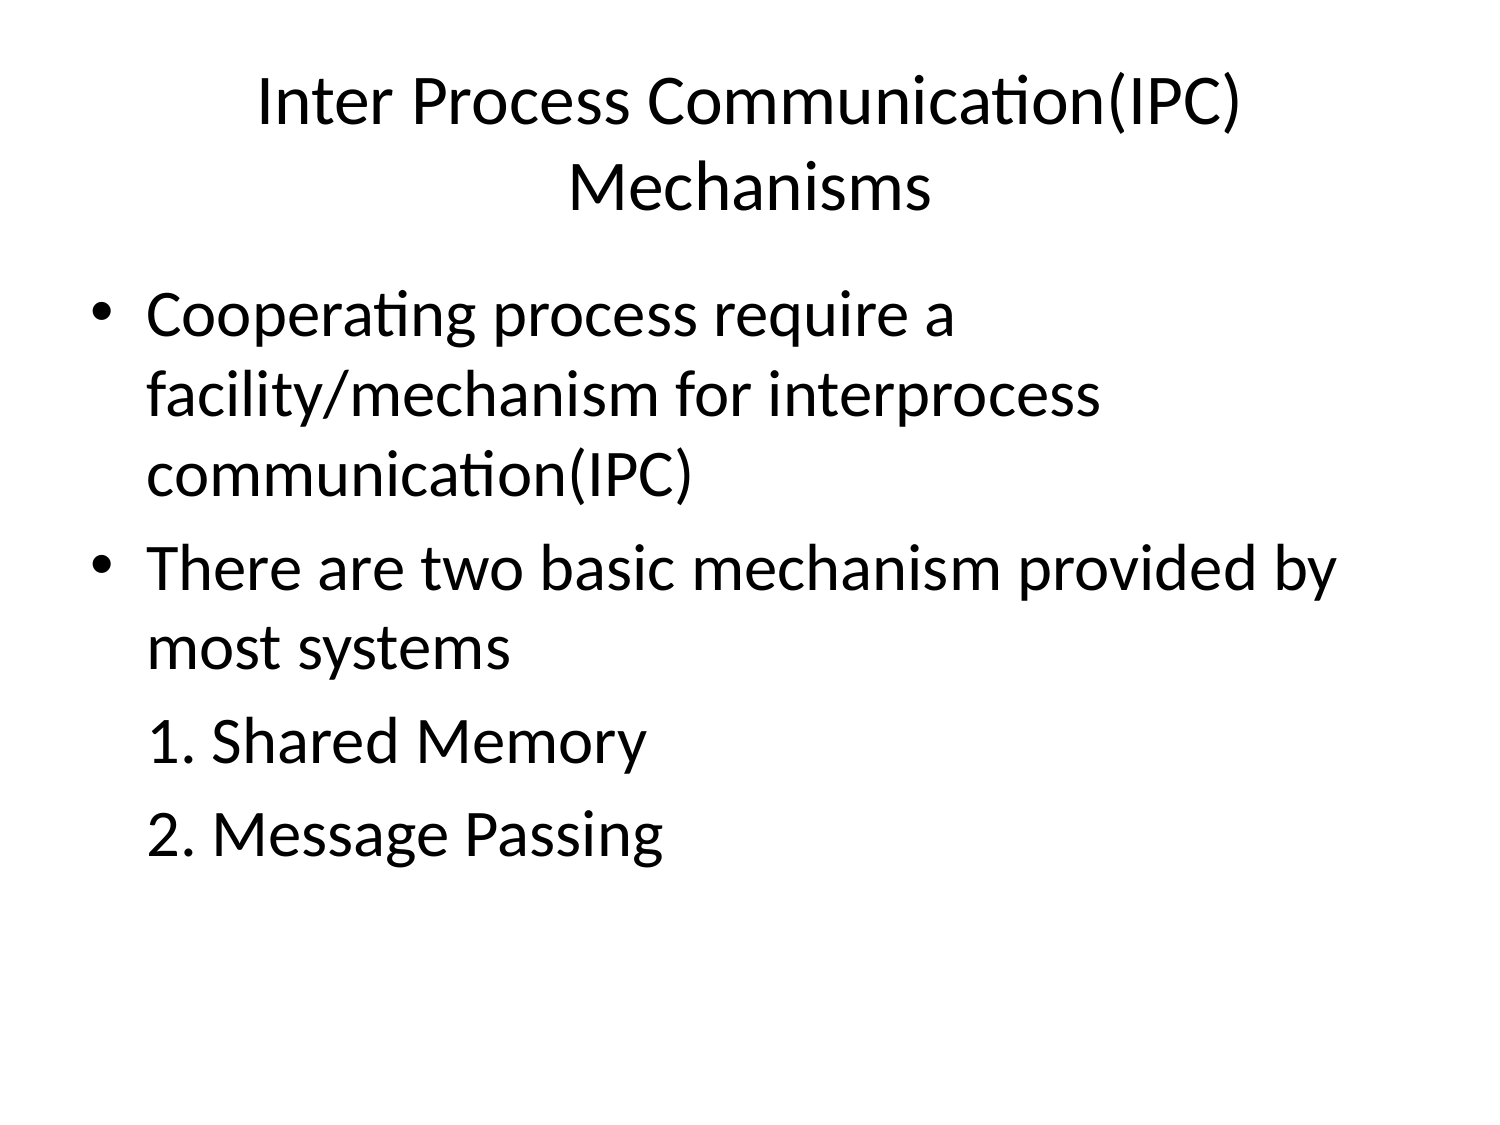

# Inter Process Communication(IPC) Mechanisms
Cooperating process require a facility/mechanism for interprocess communication(IPC)
There are two basic mechanism provided by most systems
	1. Shared Memory
	2. Message Passing